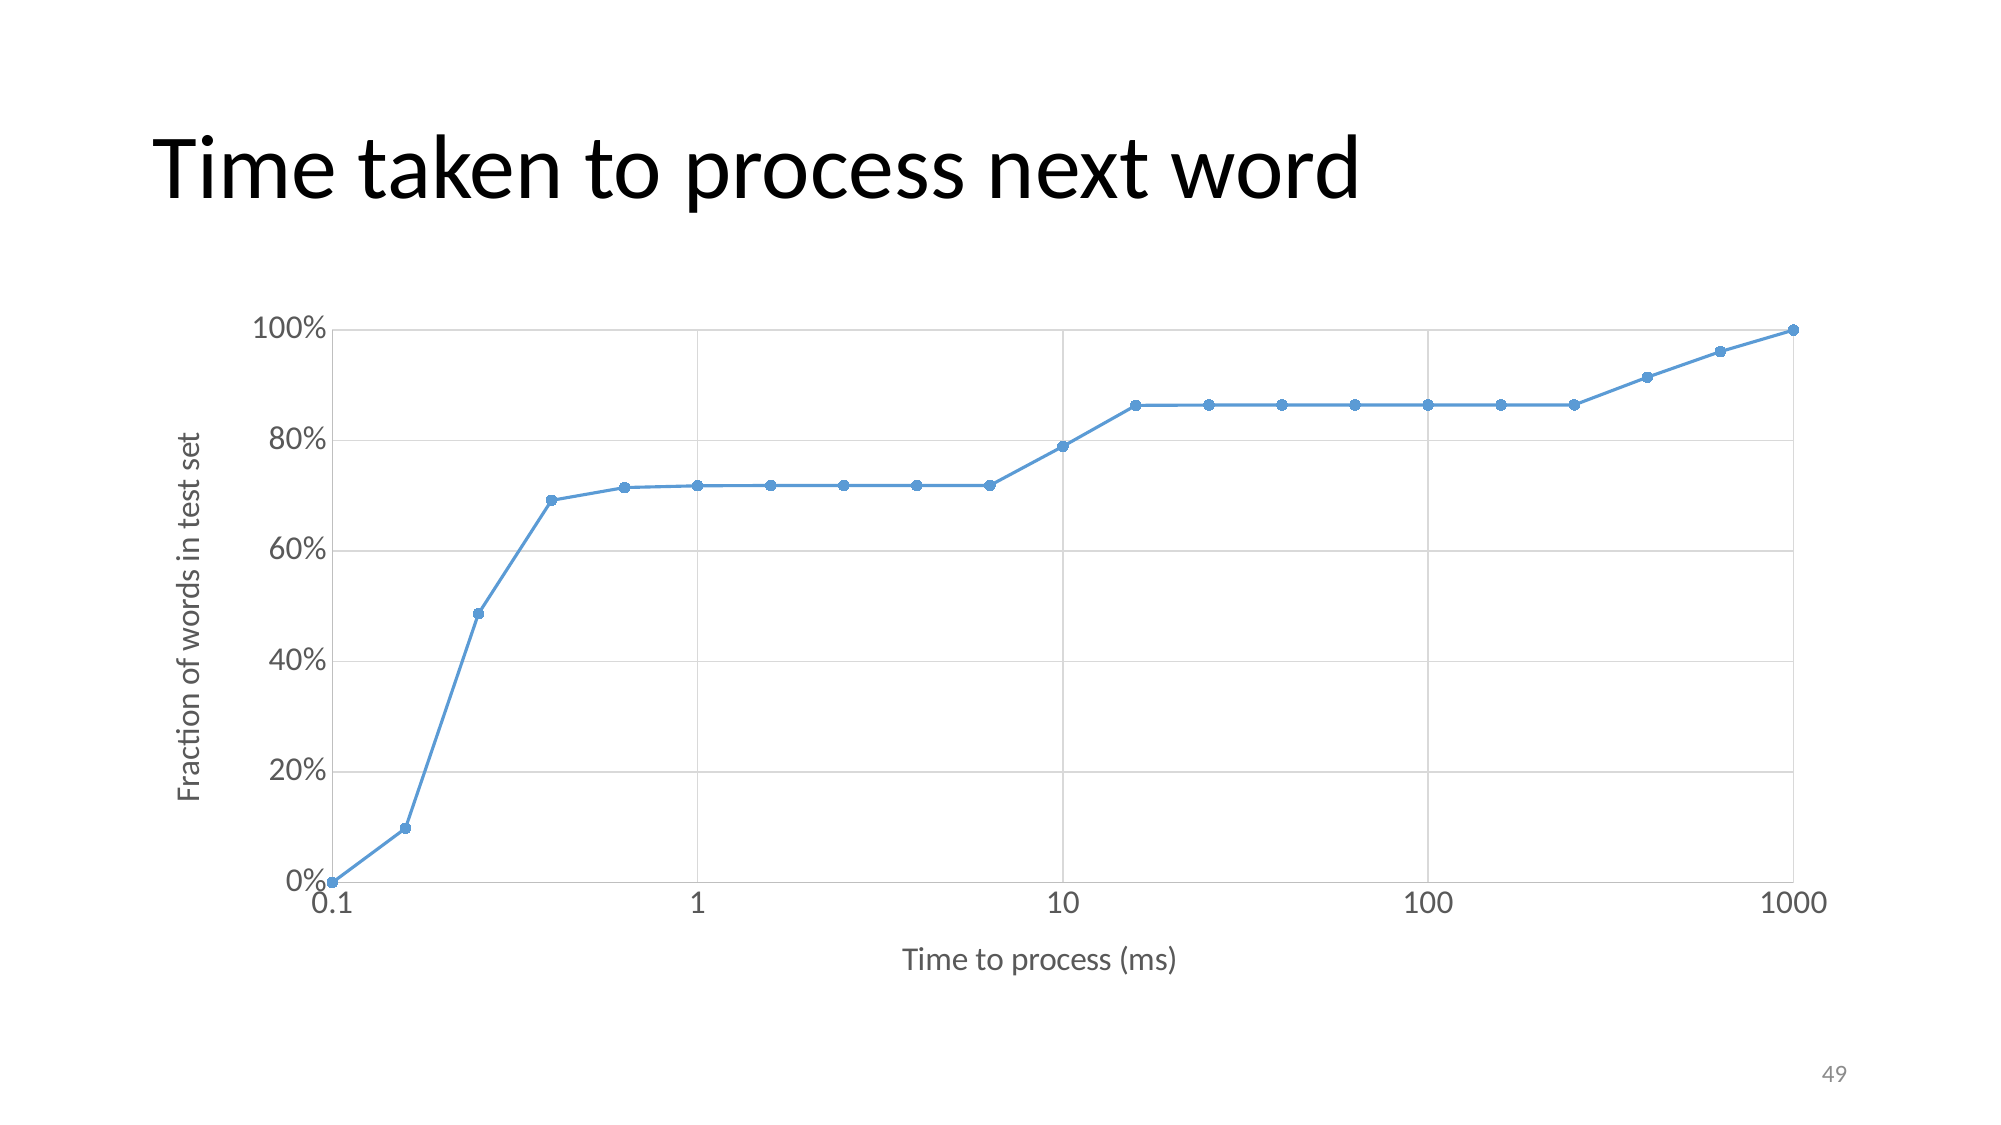

# Time taken to process next word

### Chart

| Category |  |
|---|---|
49